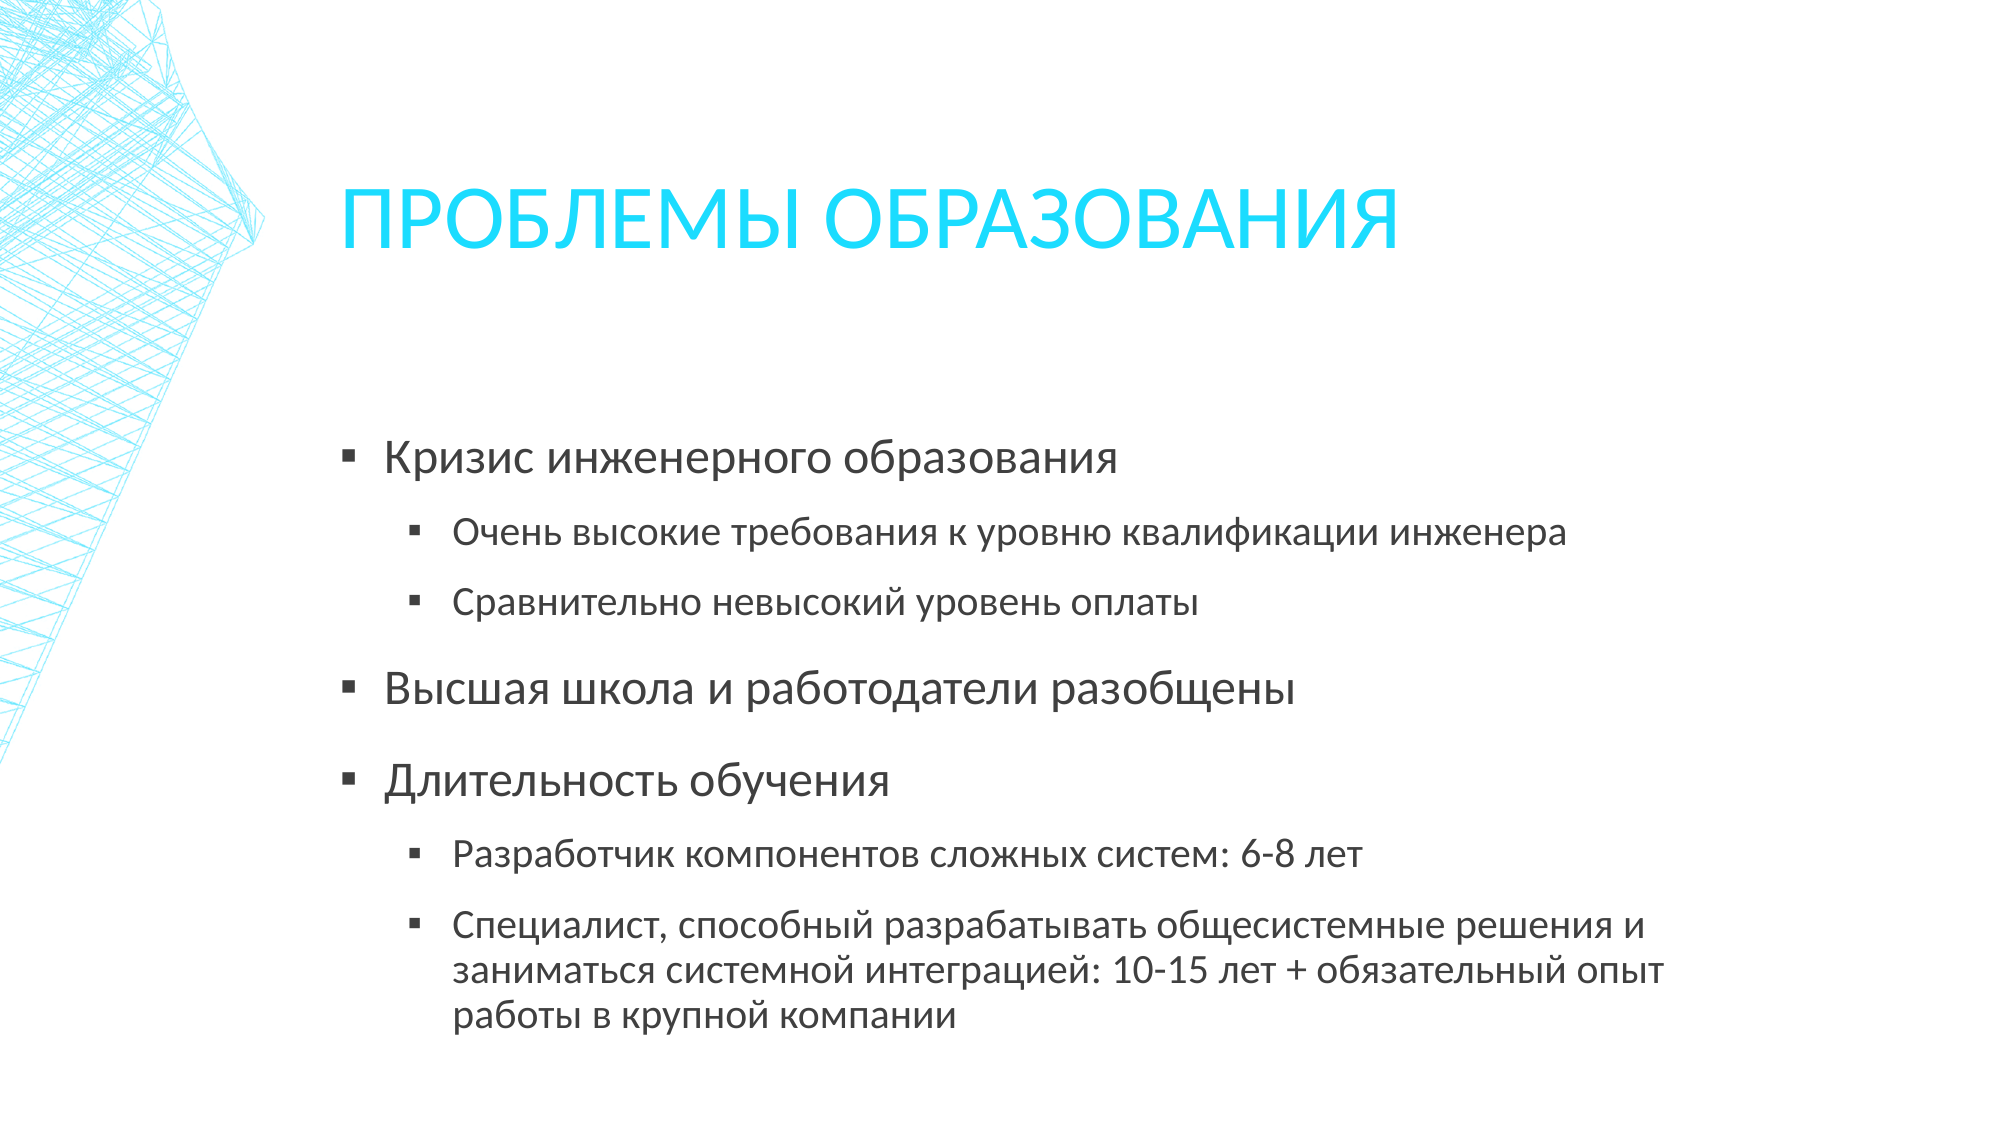

# Проблемы образования

Кризис инженерного образования
Очень высокие требования к уровню квалификации инженера
Сравнительно невысокий уровень оплаты
Высшая школа и работодатели разобщены
Длительность обучения
Разработчик компонентов сложных систем: 6-8 лет
Специалист, способный разрабатывать общесистемные решения и заниматься системной интеграцией: 10-15 лет + обязательный опыт работы в крупной компании